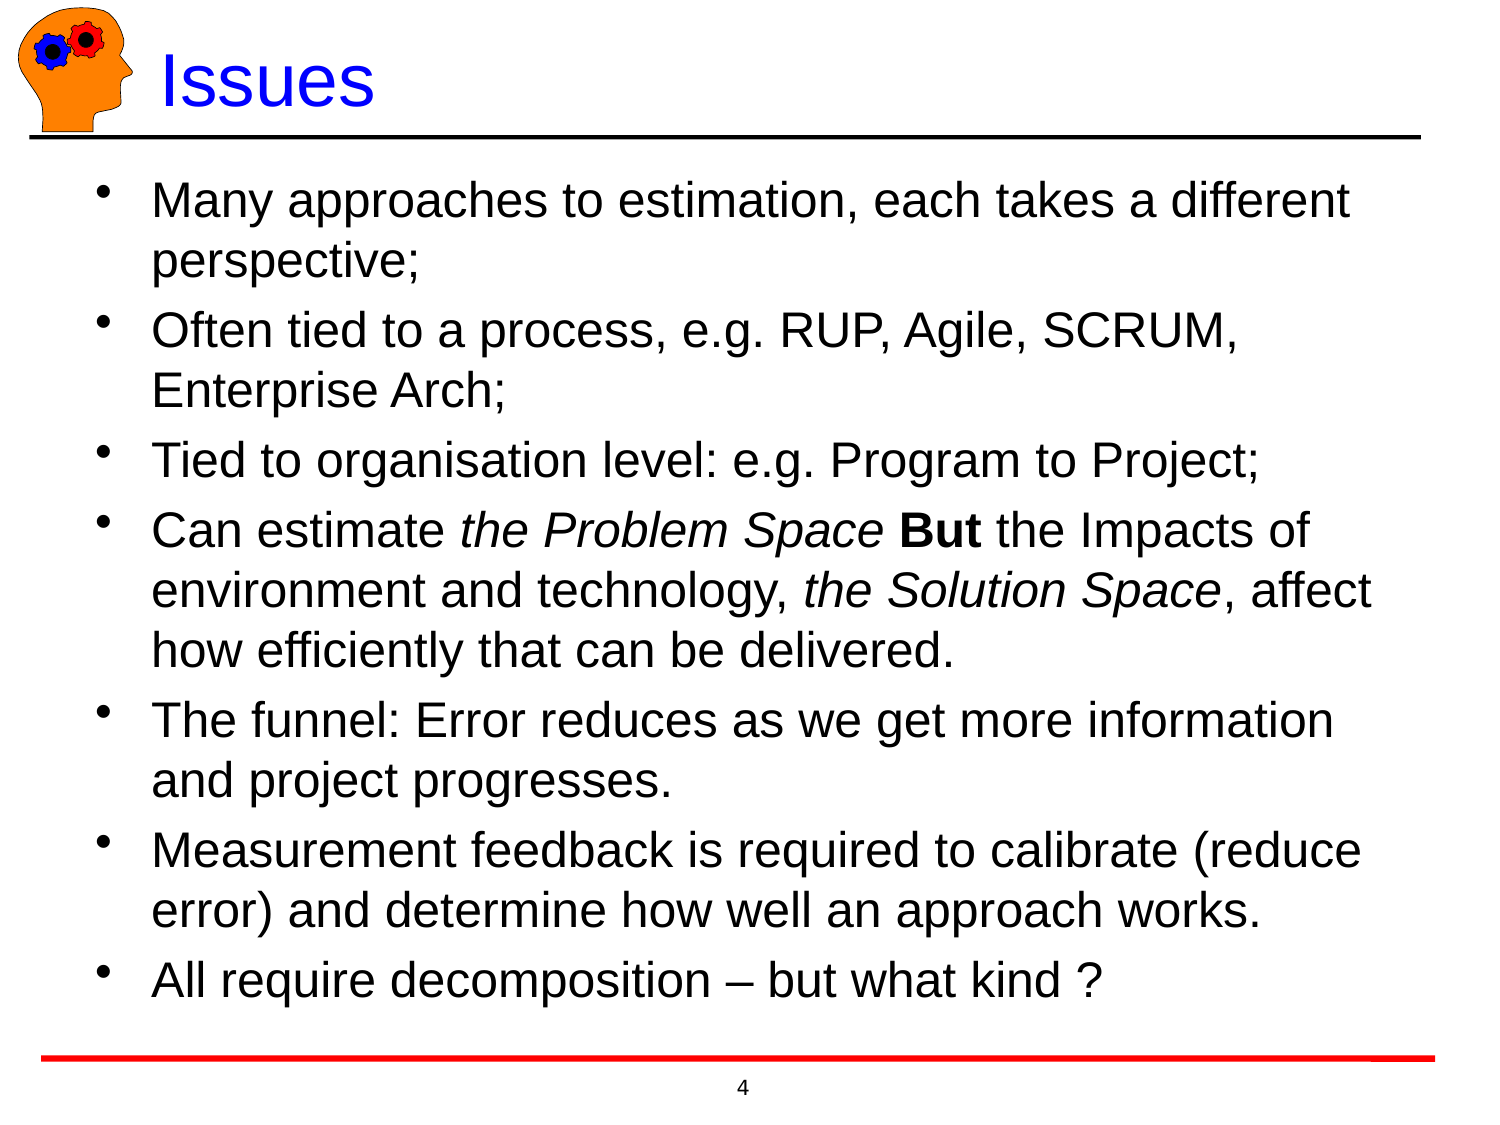

# Issues
Many approaches to estimation, each takes a different perspective;
Often tied to a process, e.g. RUP, Agile, SCRUM, Enterprise Arch;
Tied to organisation level: e.g. Program to Project;
Can estimate the Problem Space But the Impacts of environment and technology, the Solution Space, affect how efficiently that can be delivered.
The funnel: Error reduces as we get more information and project progresses.
Measurement feedback is required to calibrate (reduce error) and determine how well an approach works.
All require decomposition – but what kind ?